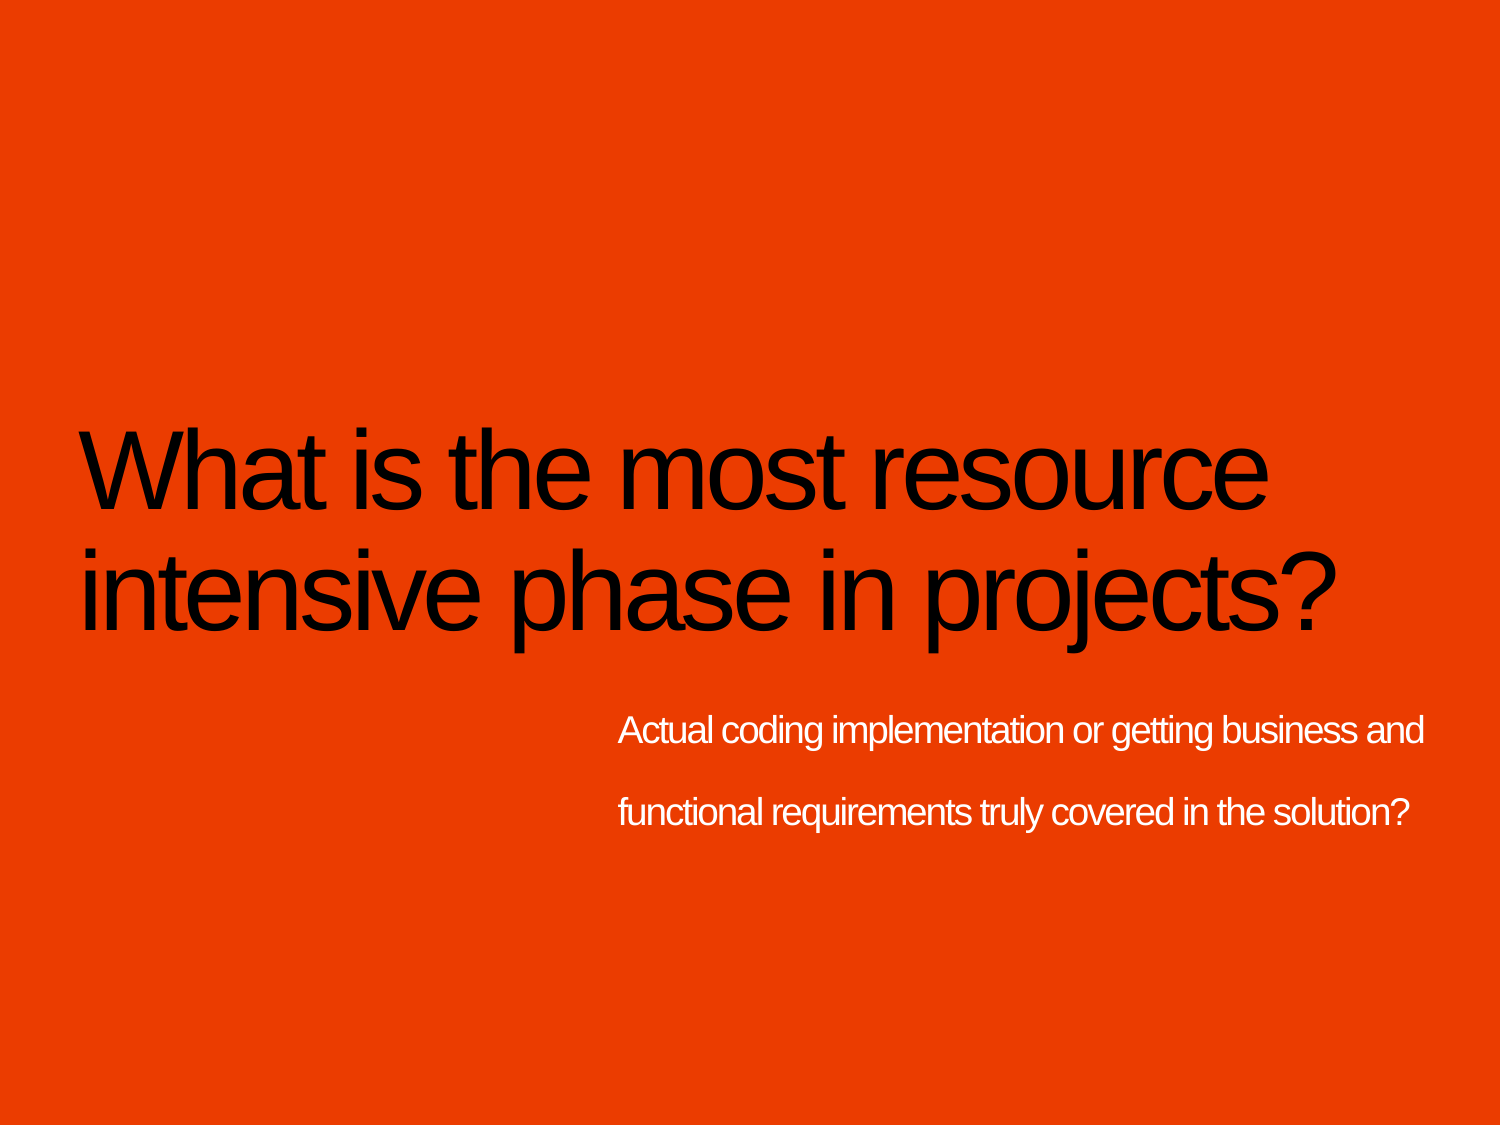

# What is the most resource intensive phase in projects?
Actual coding implementation or getting business and functional requirements truly covered in the solution?